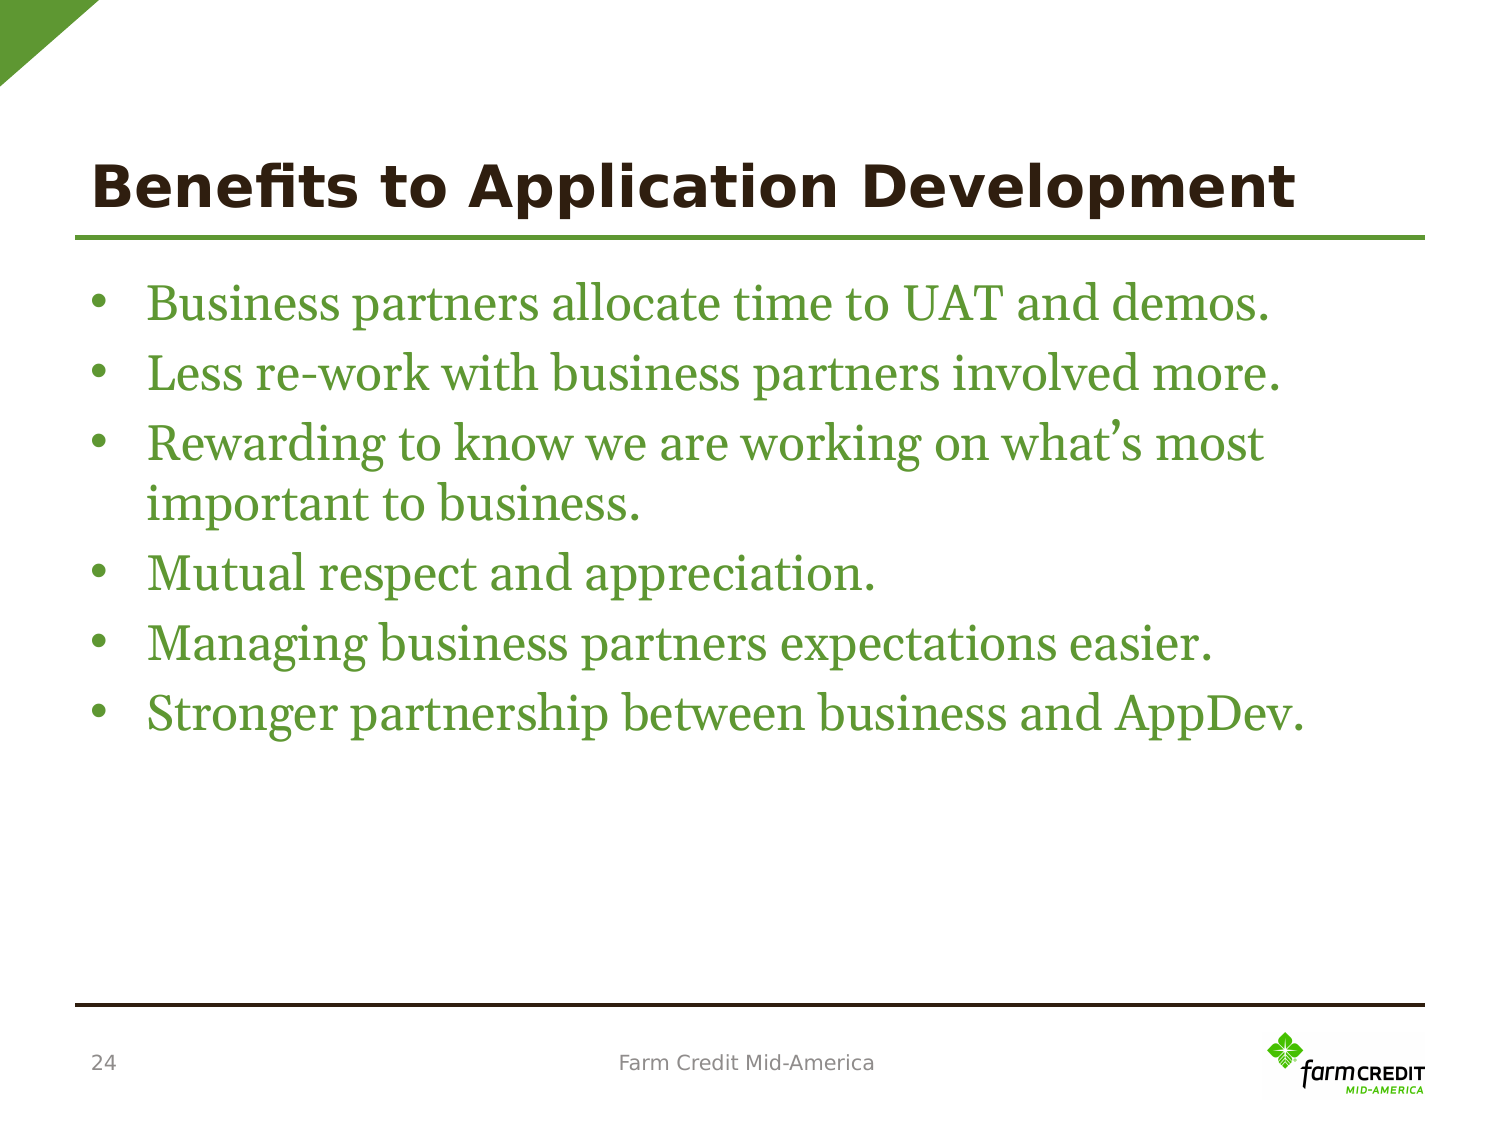

# Benefits to Application Development
Business partners allocate time to UAT and demos.
Less re-work with business partners involved more.
Rewarding to know we are working on what’s most important to business.
Mutual respect and appreciation.
Managing business partners expectations easier.
Stronger partnership between business and AppDev.
Farm Credit Mid-America
24